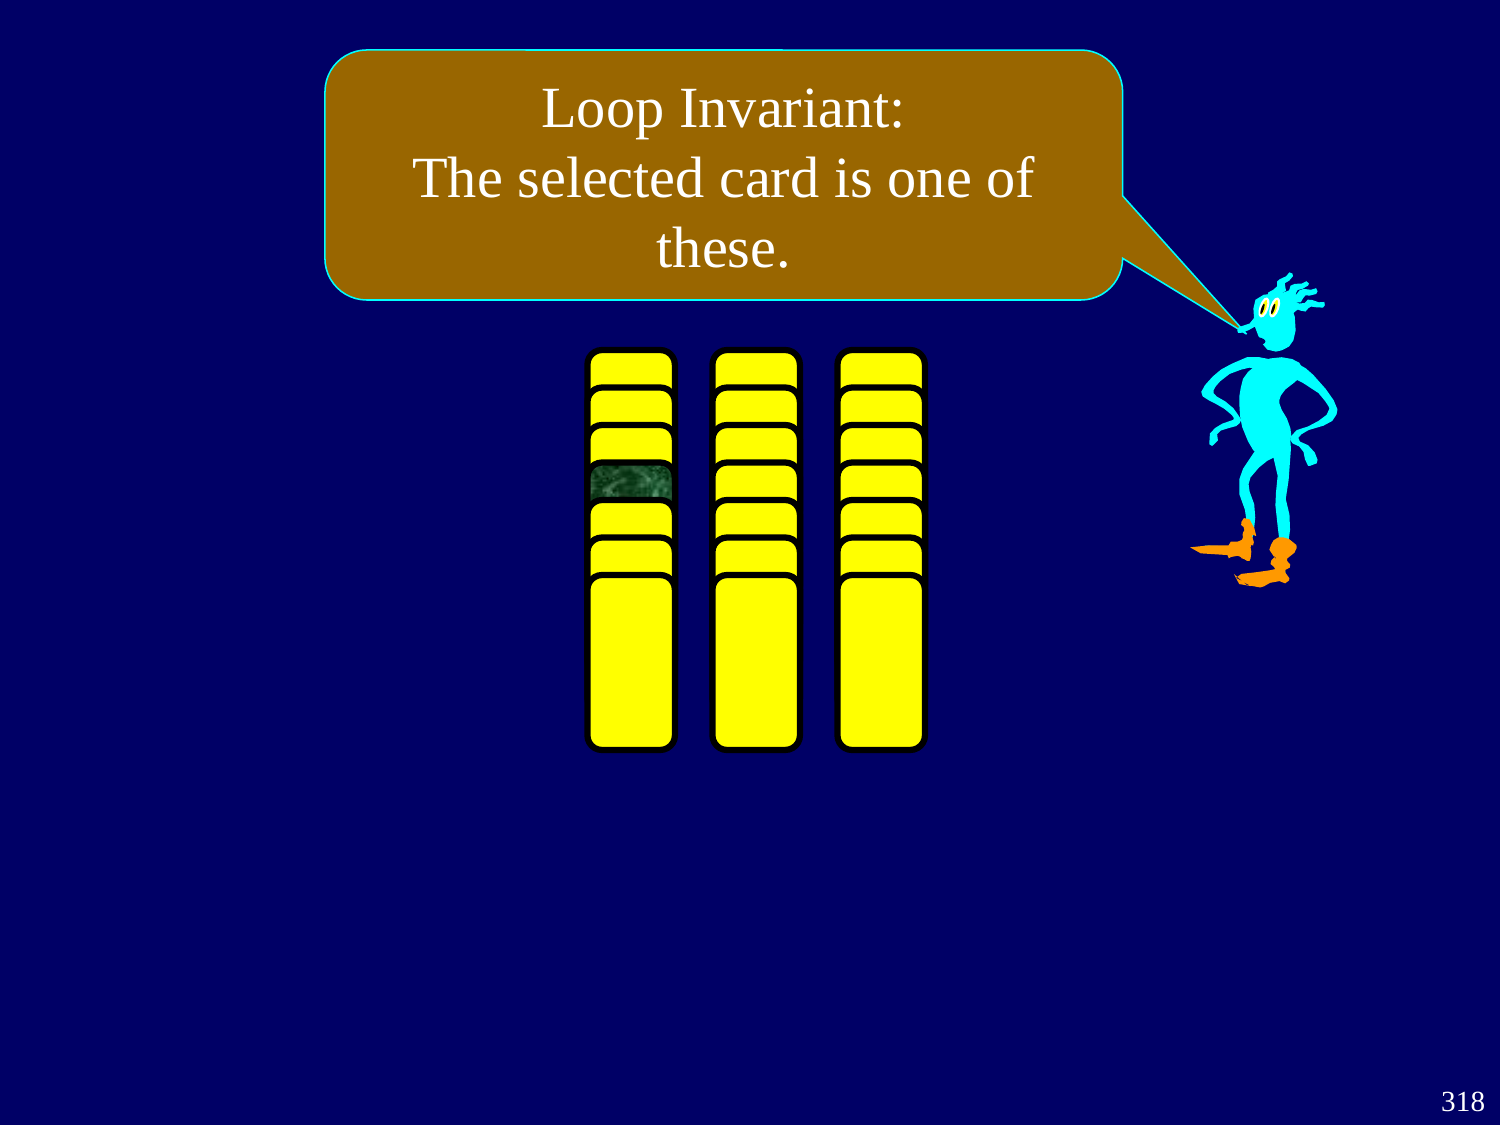

Loop Invariant:
The selected card is one of these.